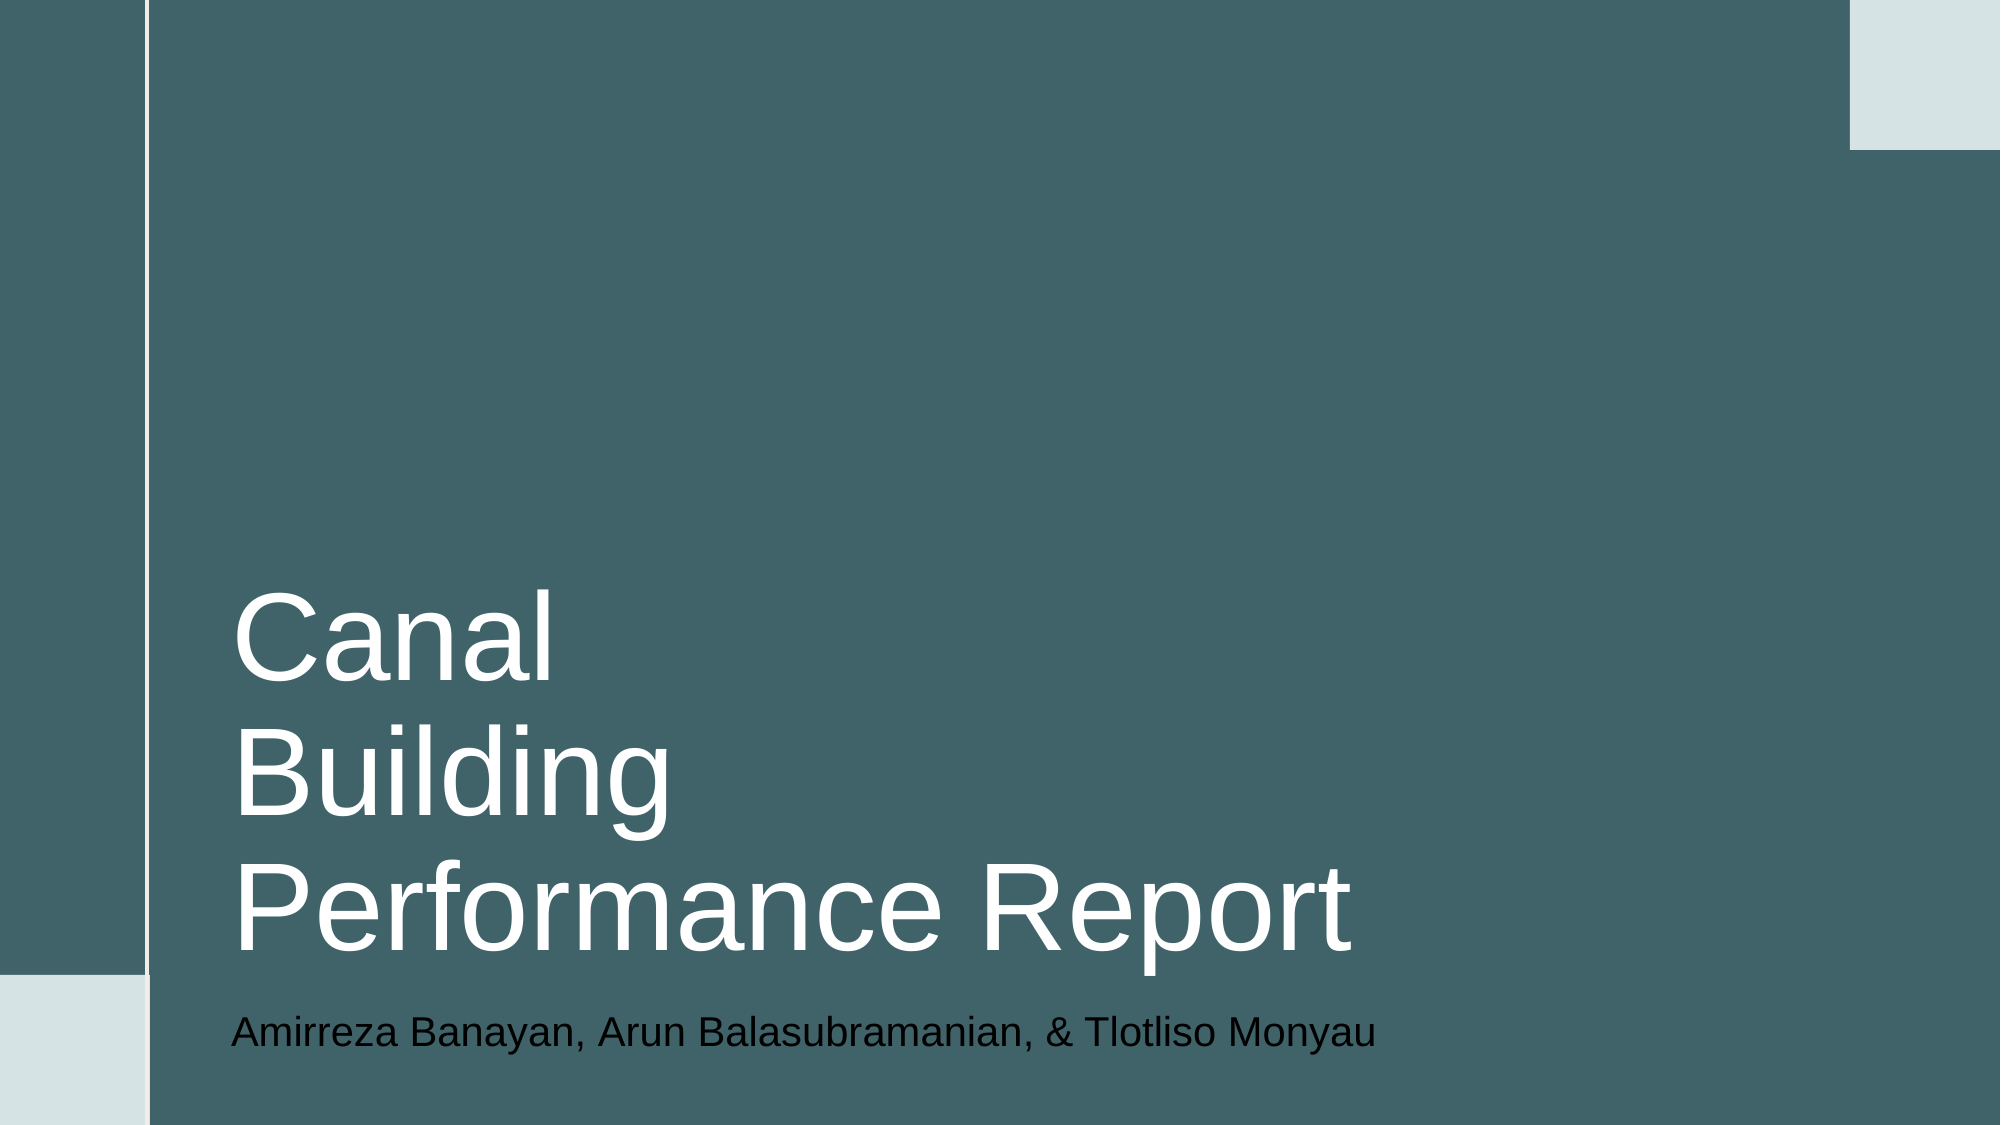

Report
# Canal Building Performance
Amirreza Banayan, Arun Balasubramanian, & Tlotliso Monyau